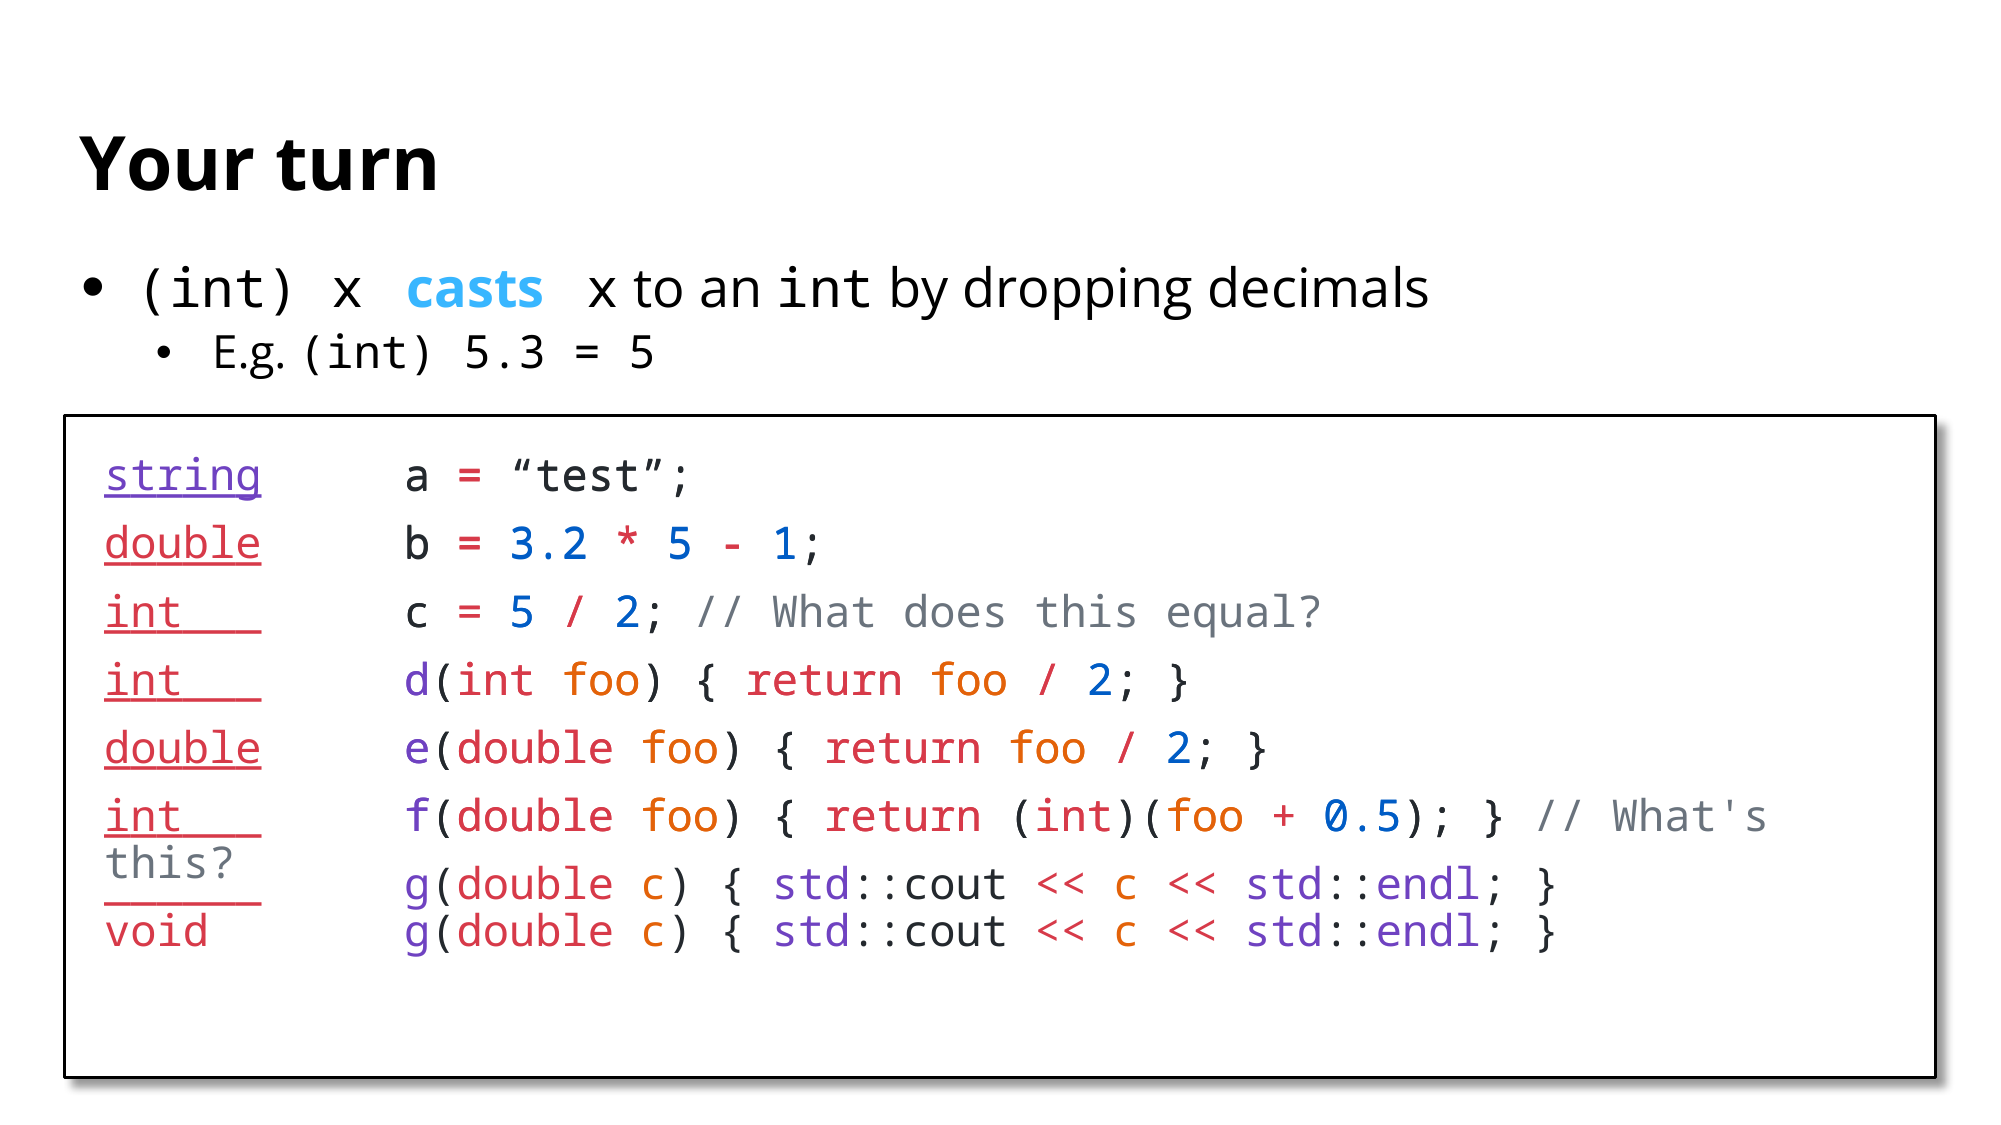

# Your turn
(int) x   casts   x to an int by dropping decimals
E.g. (int) 5.3 = 5
______ 	a = “test”;
______ 	b = 3.2 * 5 - 1;
______	c = 5 / 2;
______	d(int foo) { return foo / 2; }
______ 	e(double foo) { return foo / 2; }
______ 	f(double foo) { return (int)(foo + 0.5); }
______ 	g(double c) { std::cout << c << std::endl; }
string 	a = “test”;
double 	b = 3.2 * 5 - 1;
int 		c = 5 / 2; // What does this equal?
int 		d(int foo) { return foo / 2; }
double 	e(double foo) { return foo / 2; }
int 		f(double foo) { return (int)(foo + 0.5); } // What's this?
void 		g(double c) { std::cout << c << std::endl; }